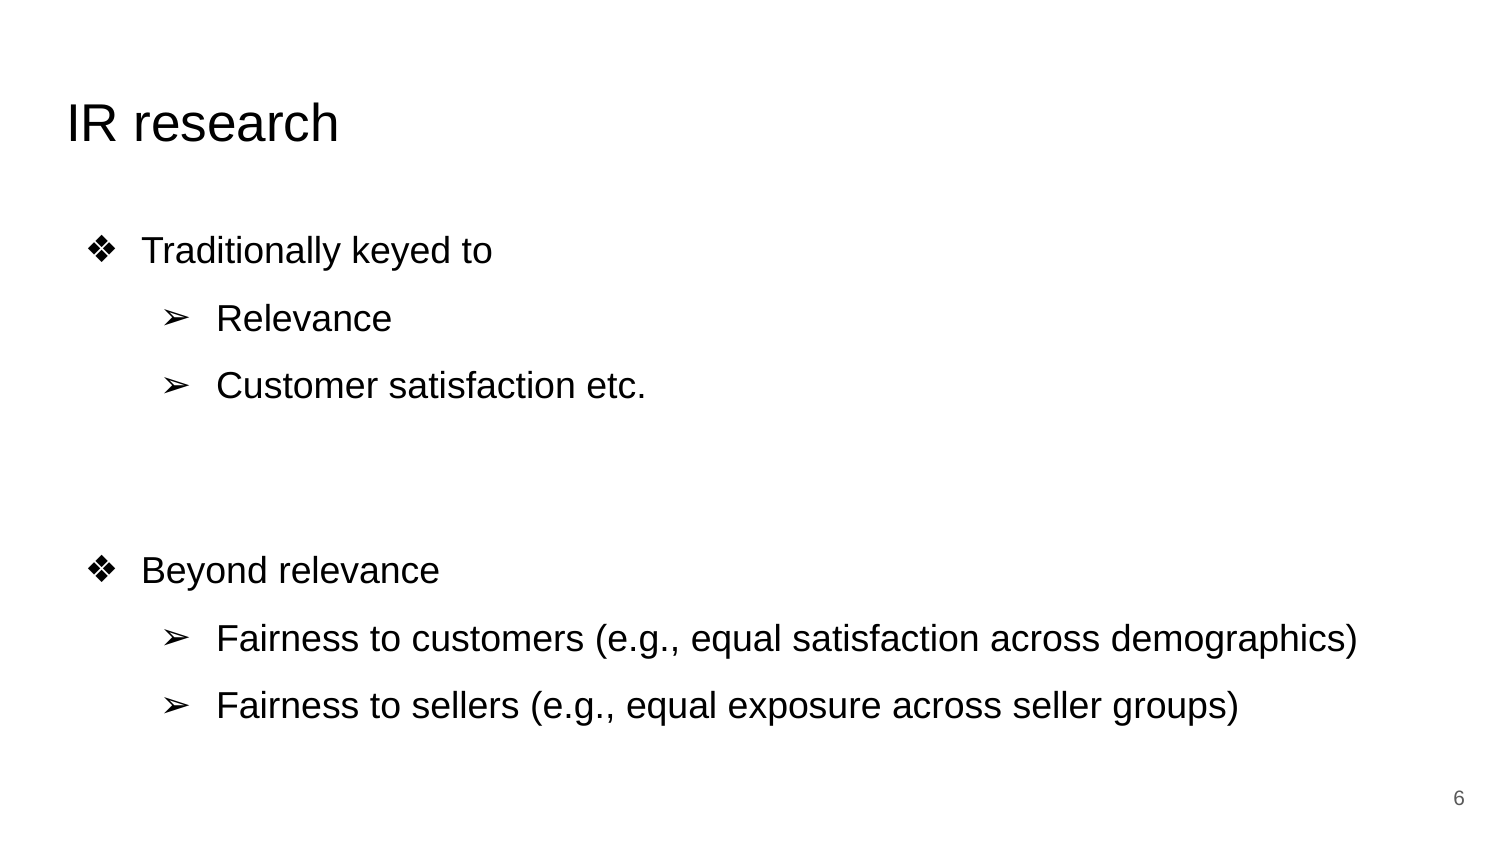

# IR research
Traditionally keyed to
Relevance
Customer satisfaction etc.

Beyond relevance
Fairness to customers (e.g., equal satisfaction across demographics)
Fairness to sellers (e.g., equal exposure across seller groups)
6